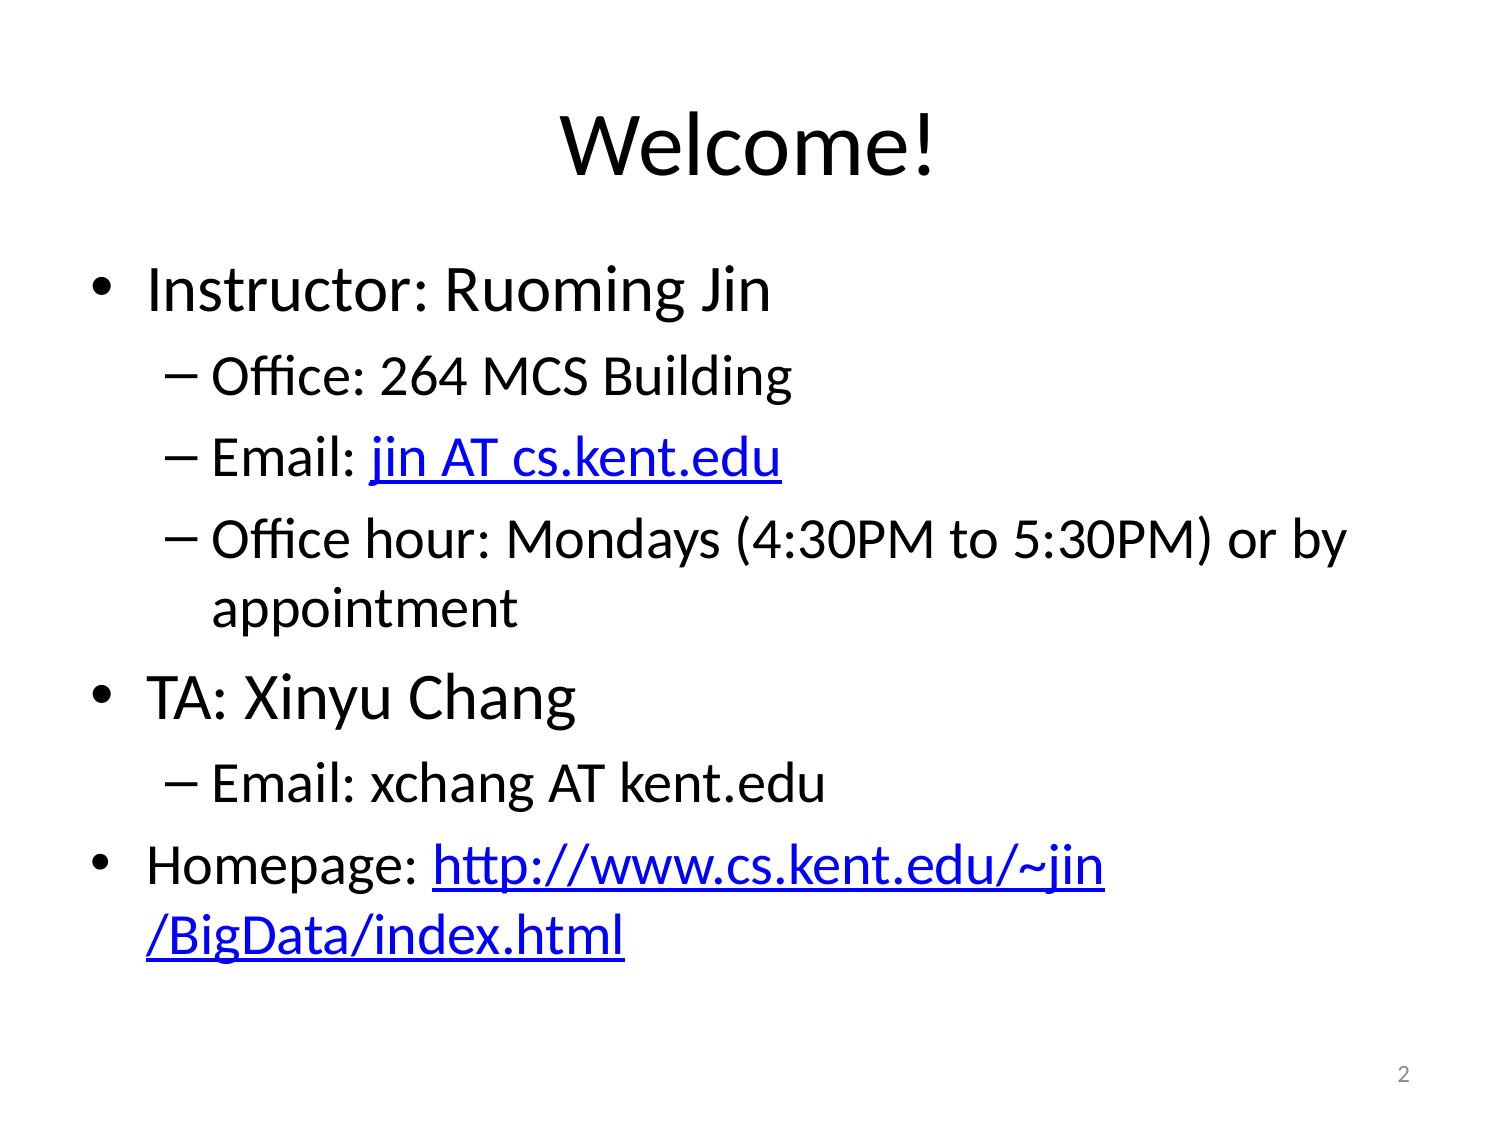

# Welcome!
Instructor: Ruoming Jin
Office: 264 MCS Building
Email: jin AT cs.kent.edu
Office hour: Mondays (4:30PM to 5:30PM) or by appointment
TA: Xinyu Chang
Email: xchang AT kent.edu
Homepage: http://www.cs.kent.edu/~jin/BigData/index.html

2